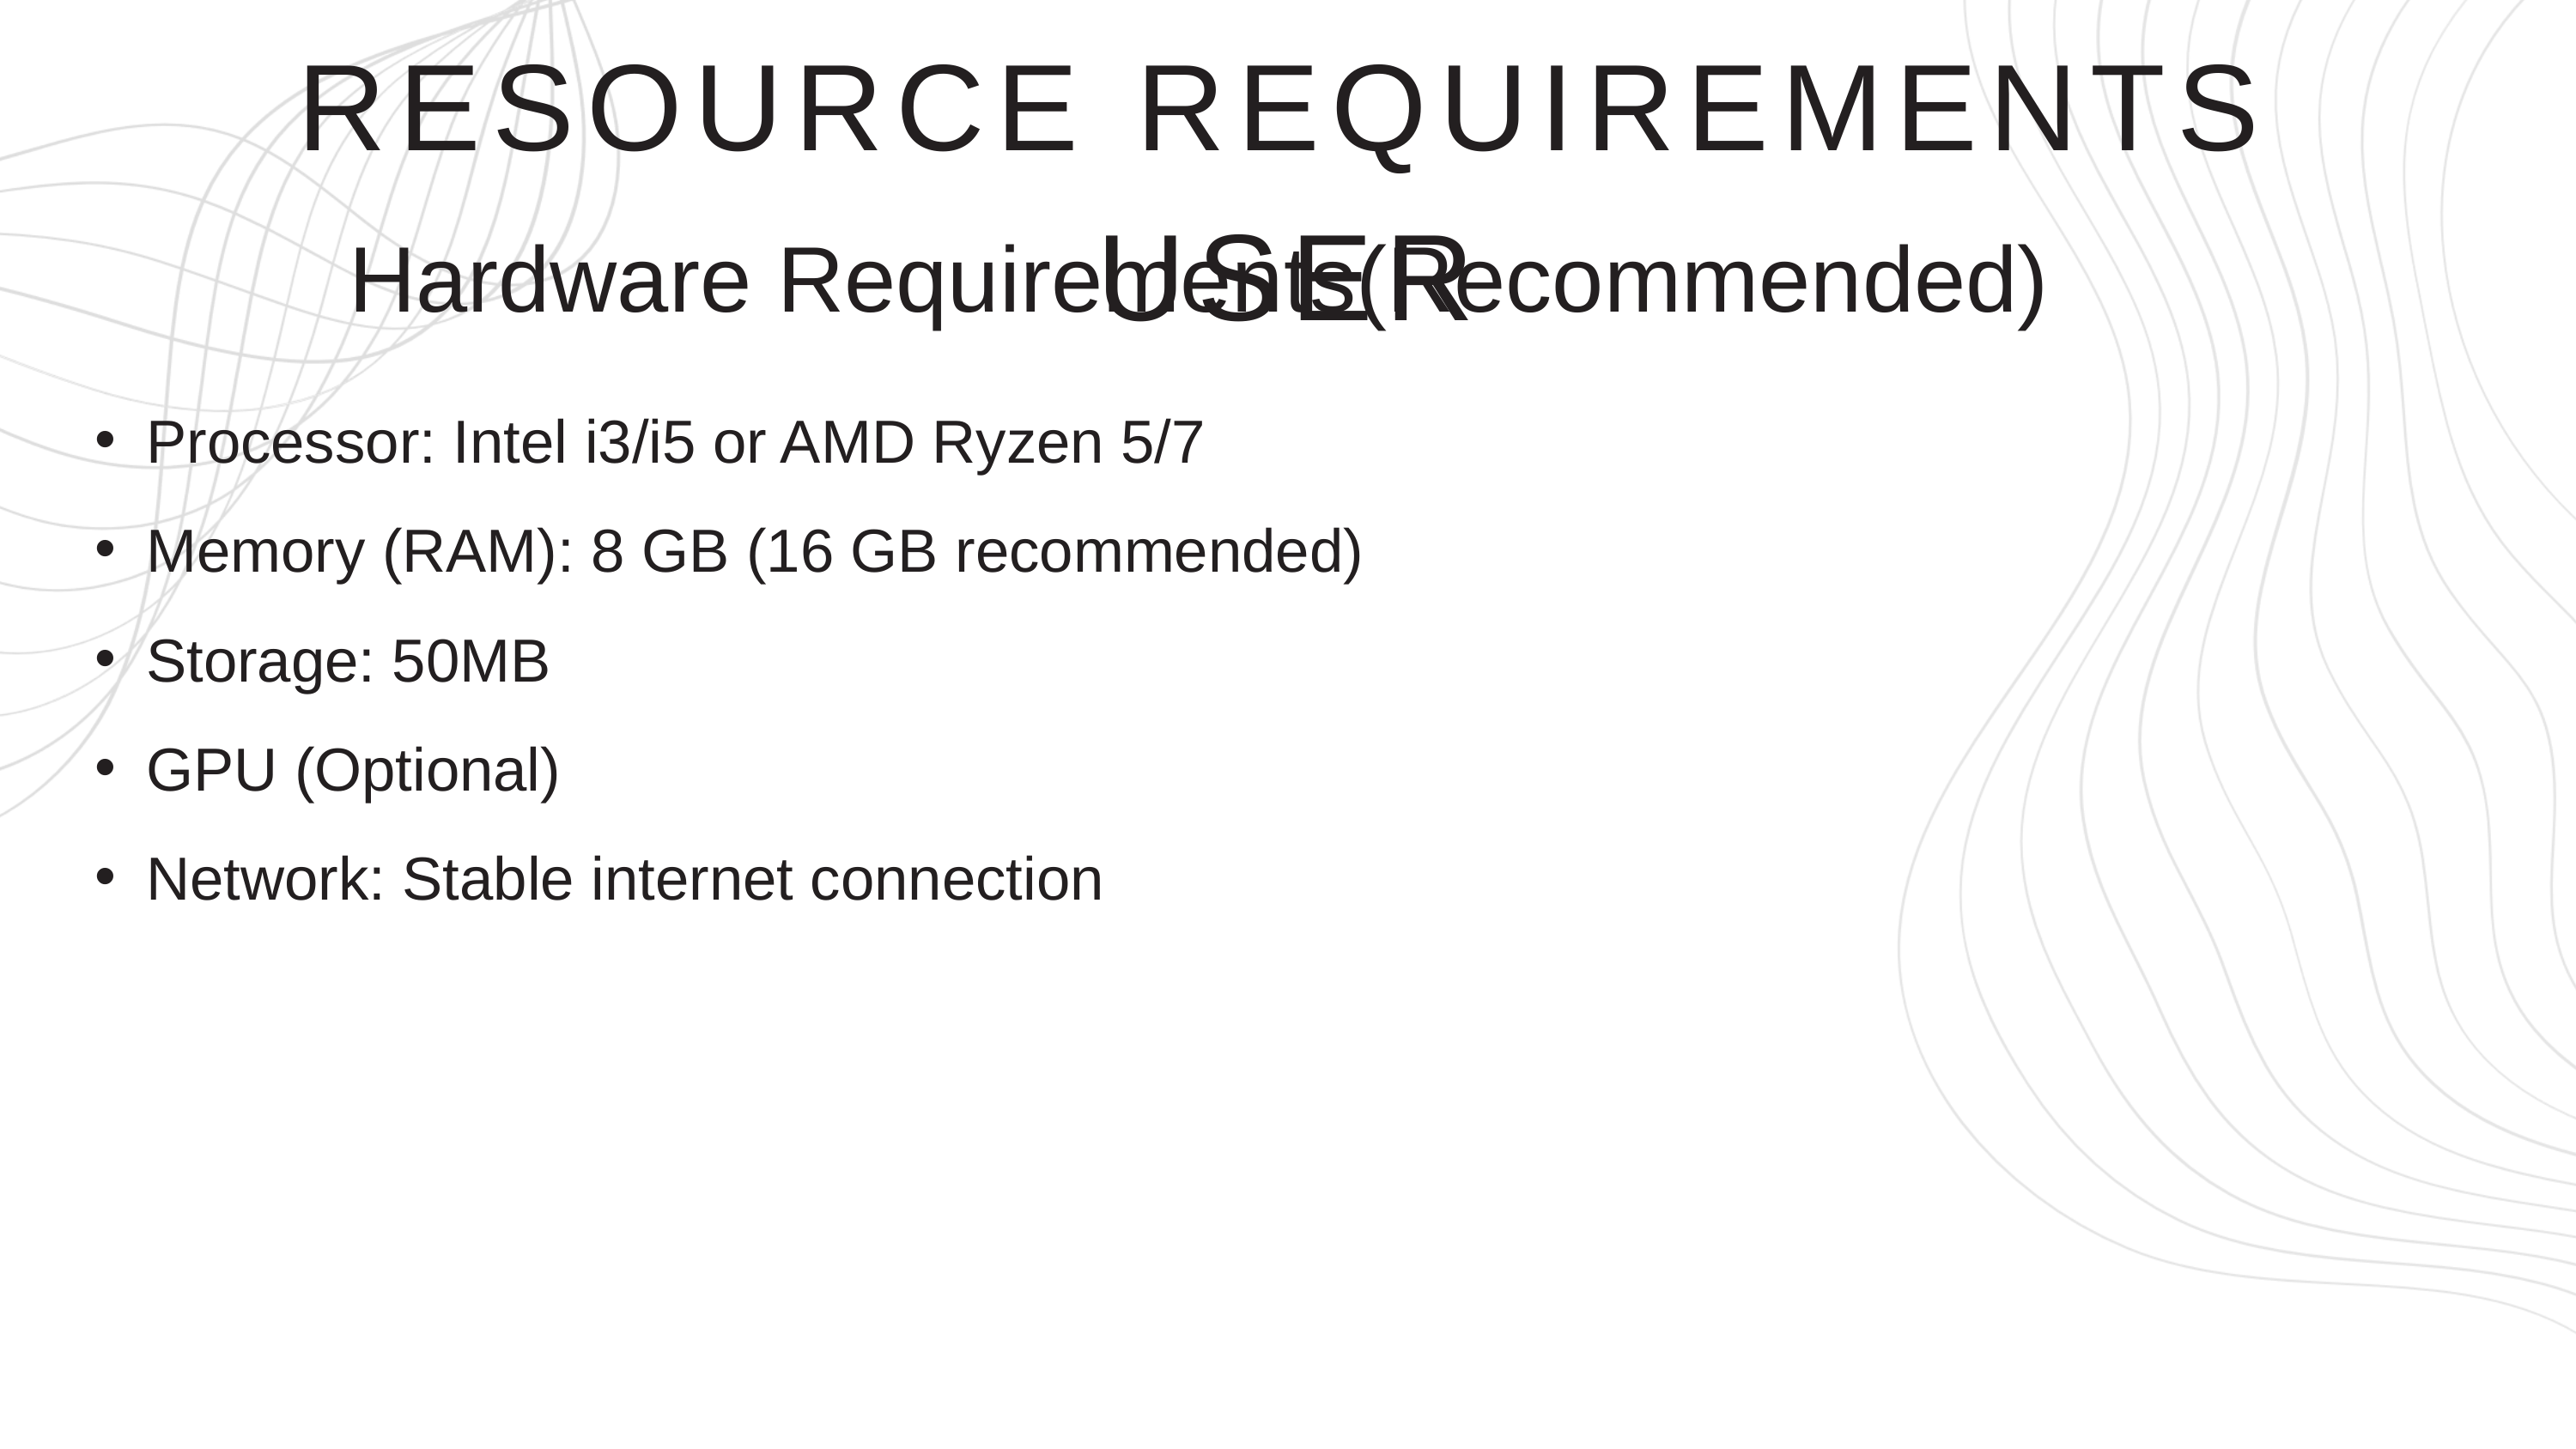

RESOURCE REQUIREMENTS USER
Hardware Requirements(Recommended)

Processor: Intel i3/i5 or AMD Ryzen 5/7
Memory (RAM): 8 GB (16 GB recommended)
Storage: 50MB
GPU (Optional)
Network: Stable internet connection